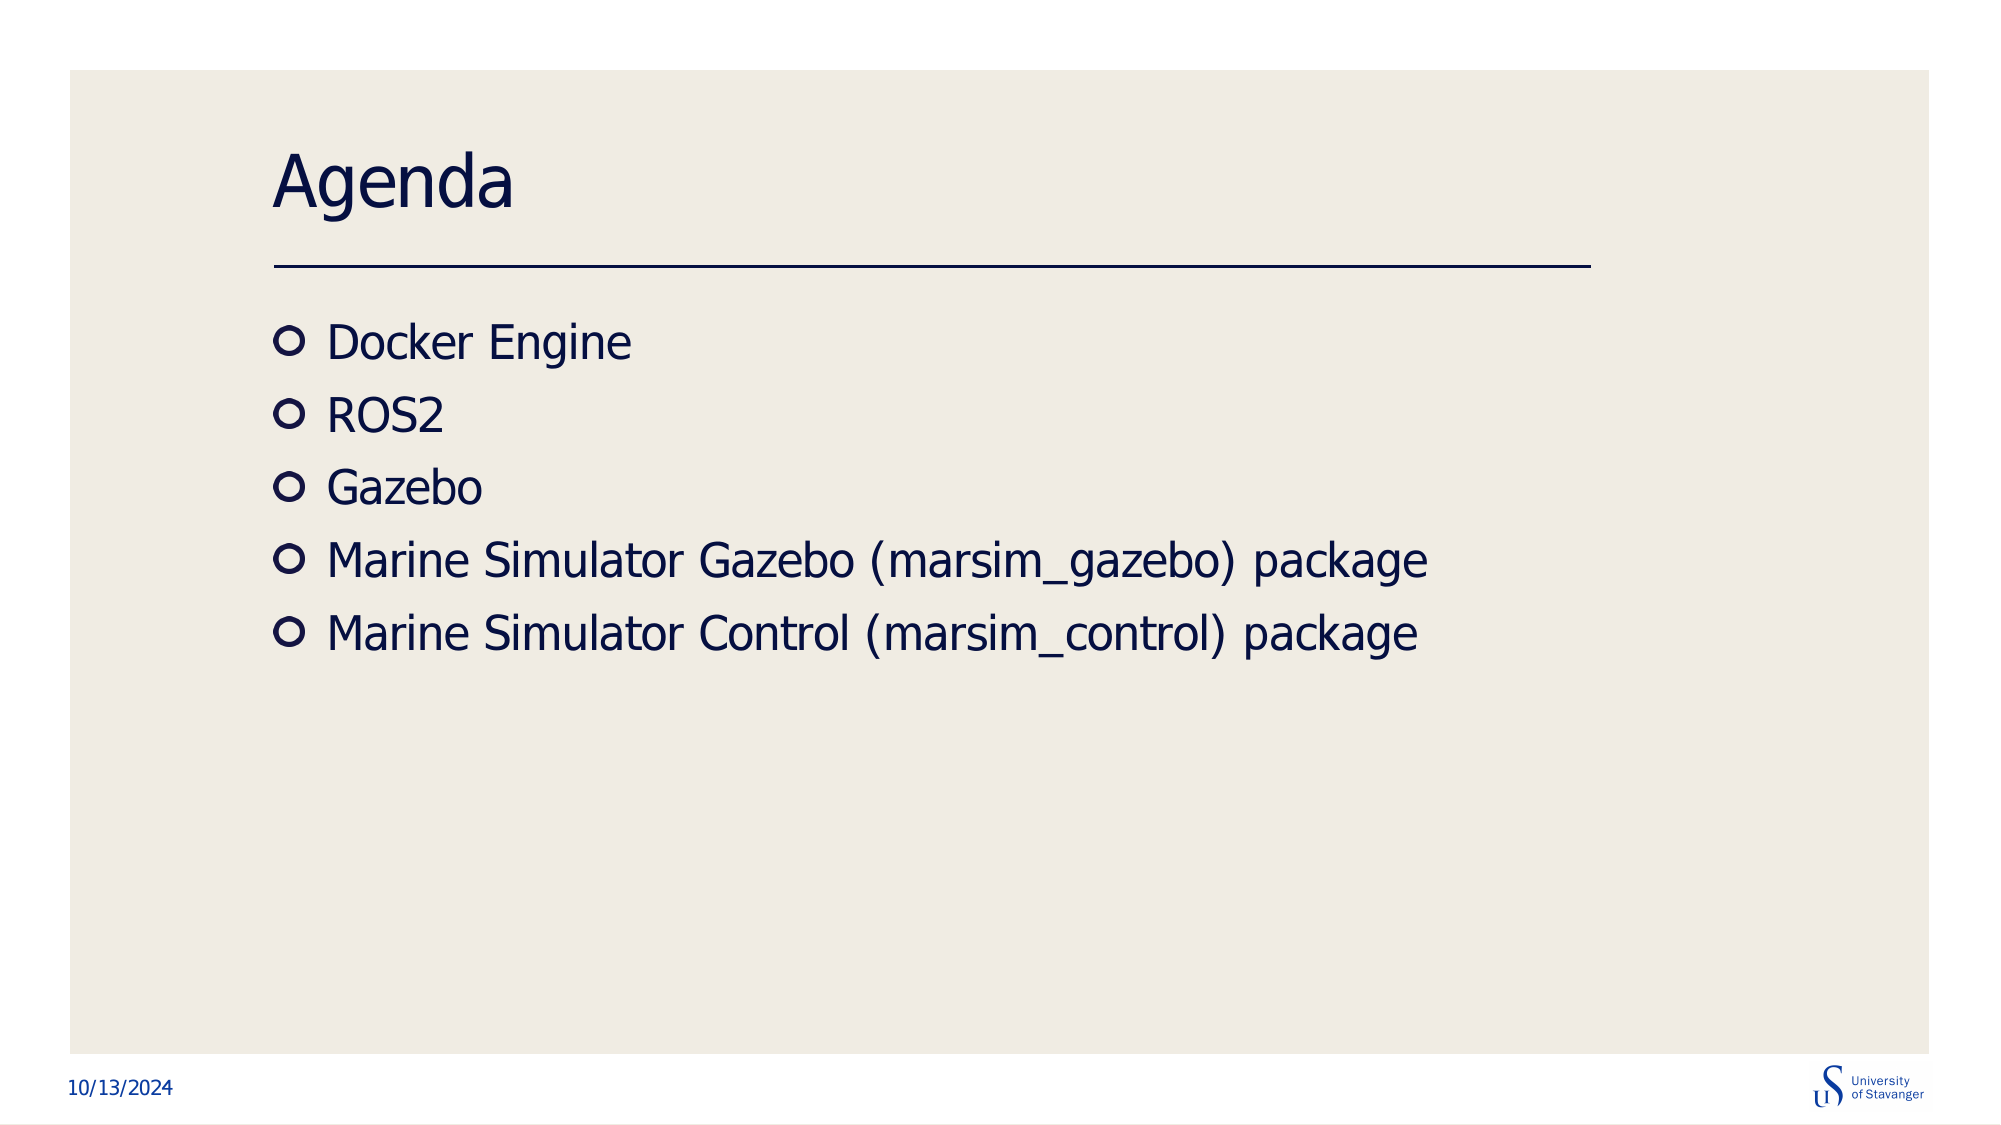

# Agenda
Docker Engine
ROS2
Gazebo
Marine Simulator Gazebo (marsim_gazebo) package
Marine Simulator Control (marsim_control) package

10/13/2024